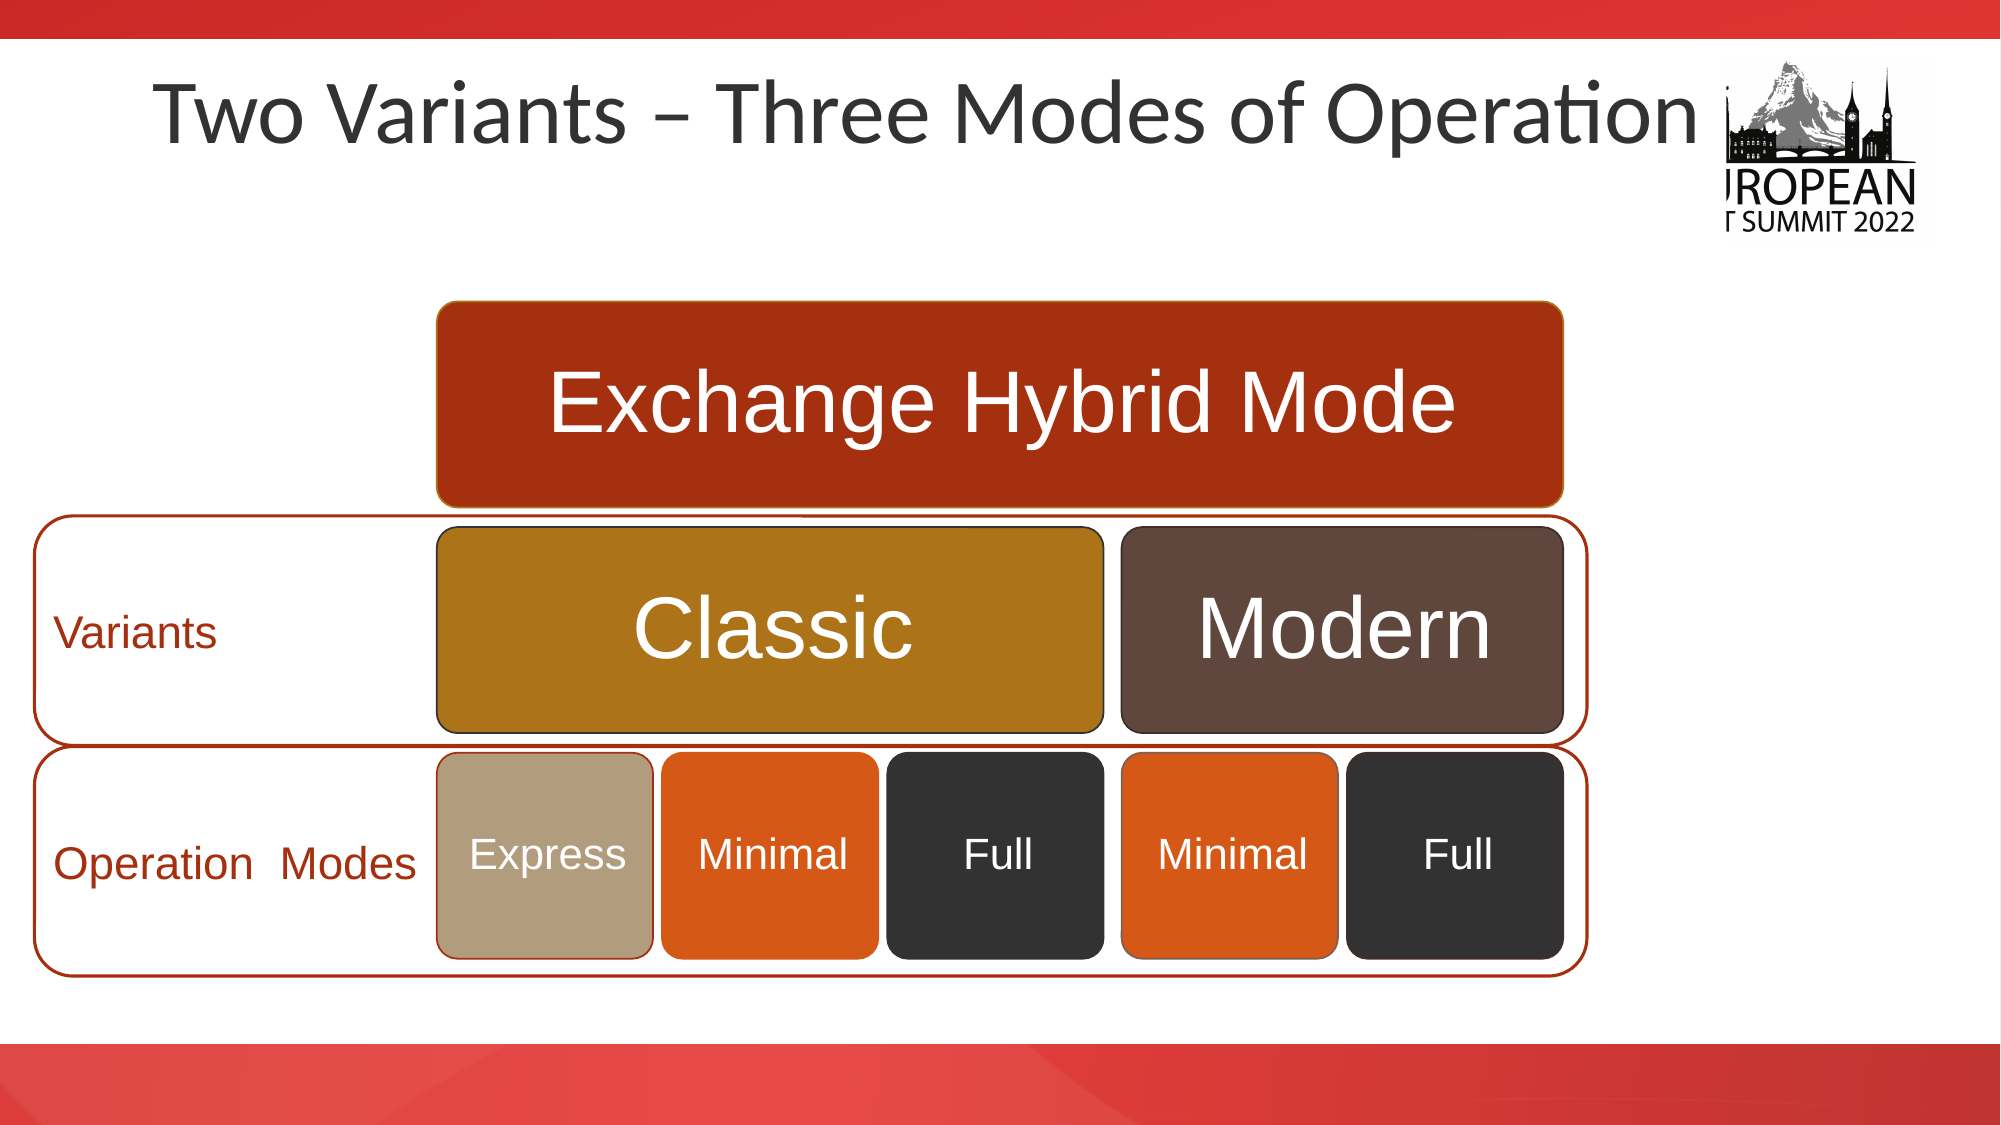

# Two Variants – Three Modes of Operation
Exchange Hybrid Mode
Classic
Express
Minimal
Full
Modern
Minimal
Full
Variants
Operation  Modes